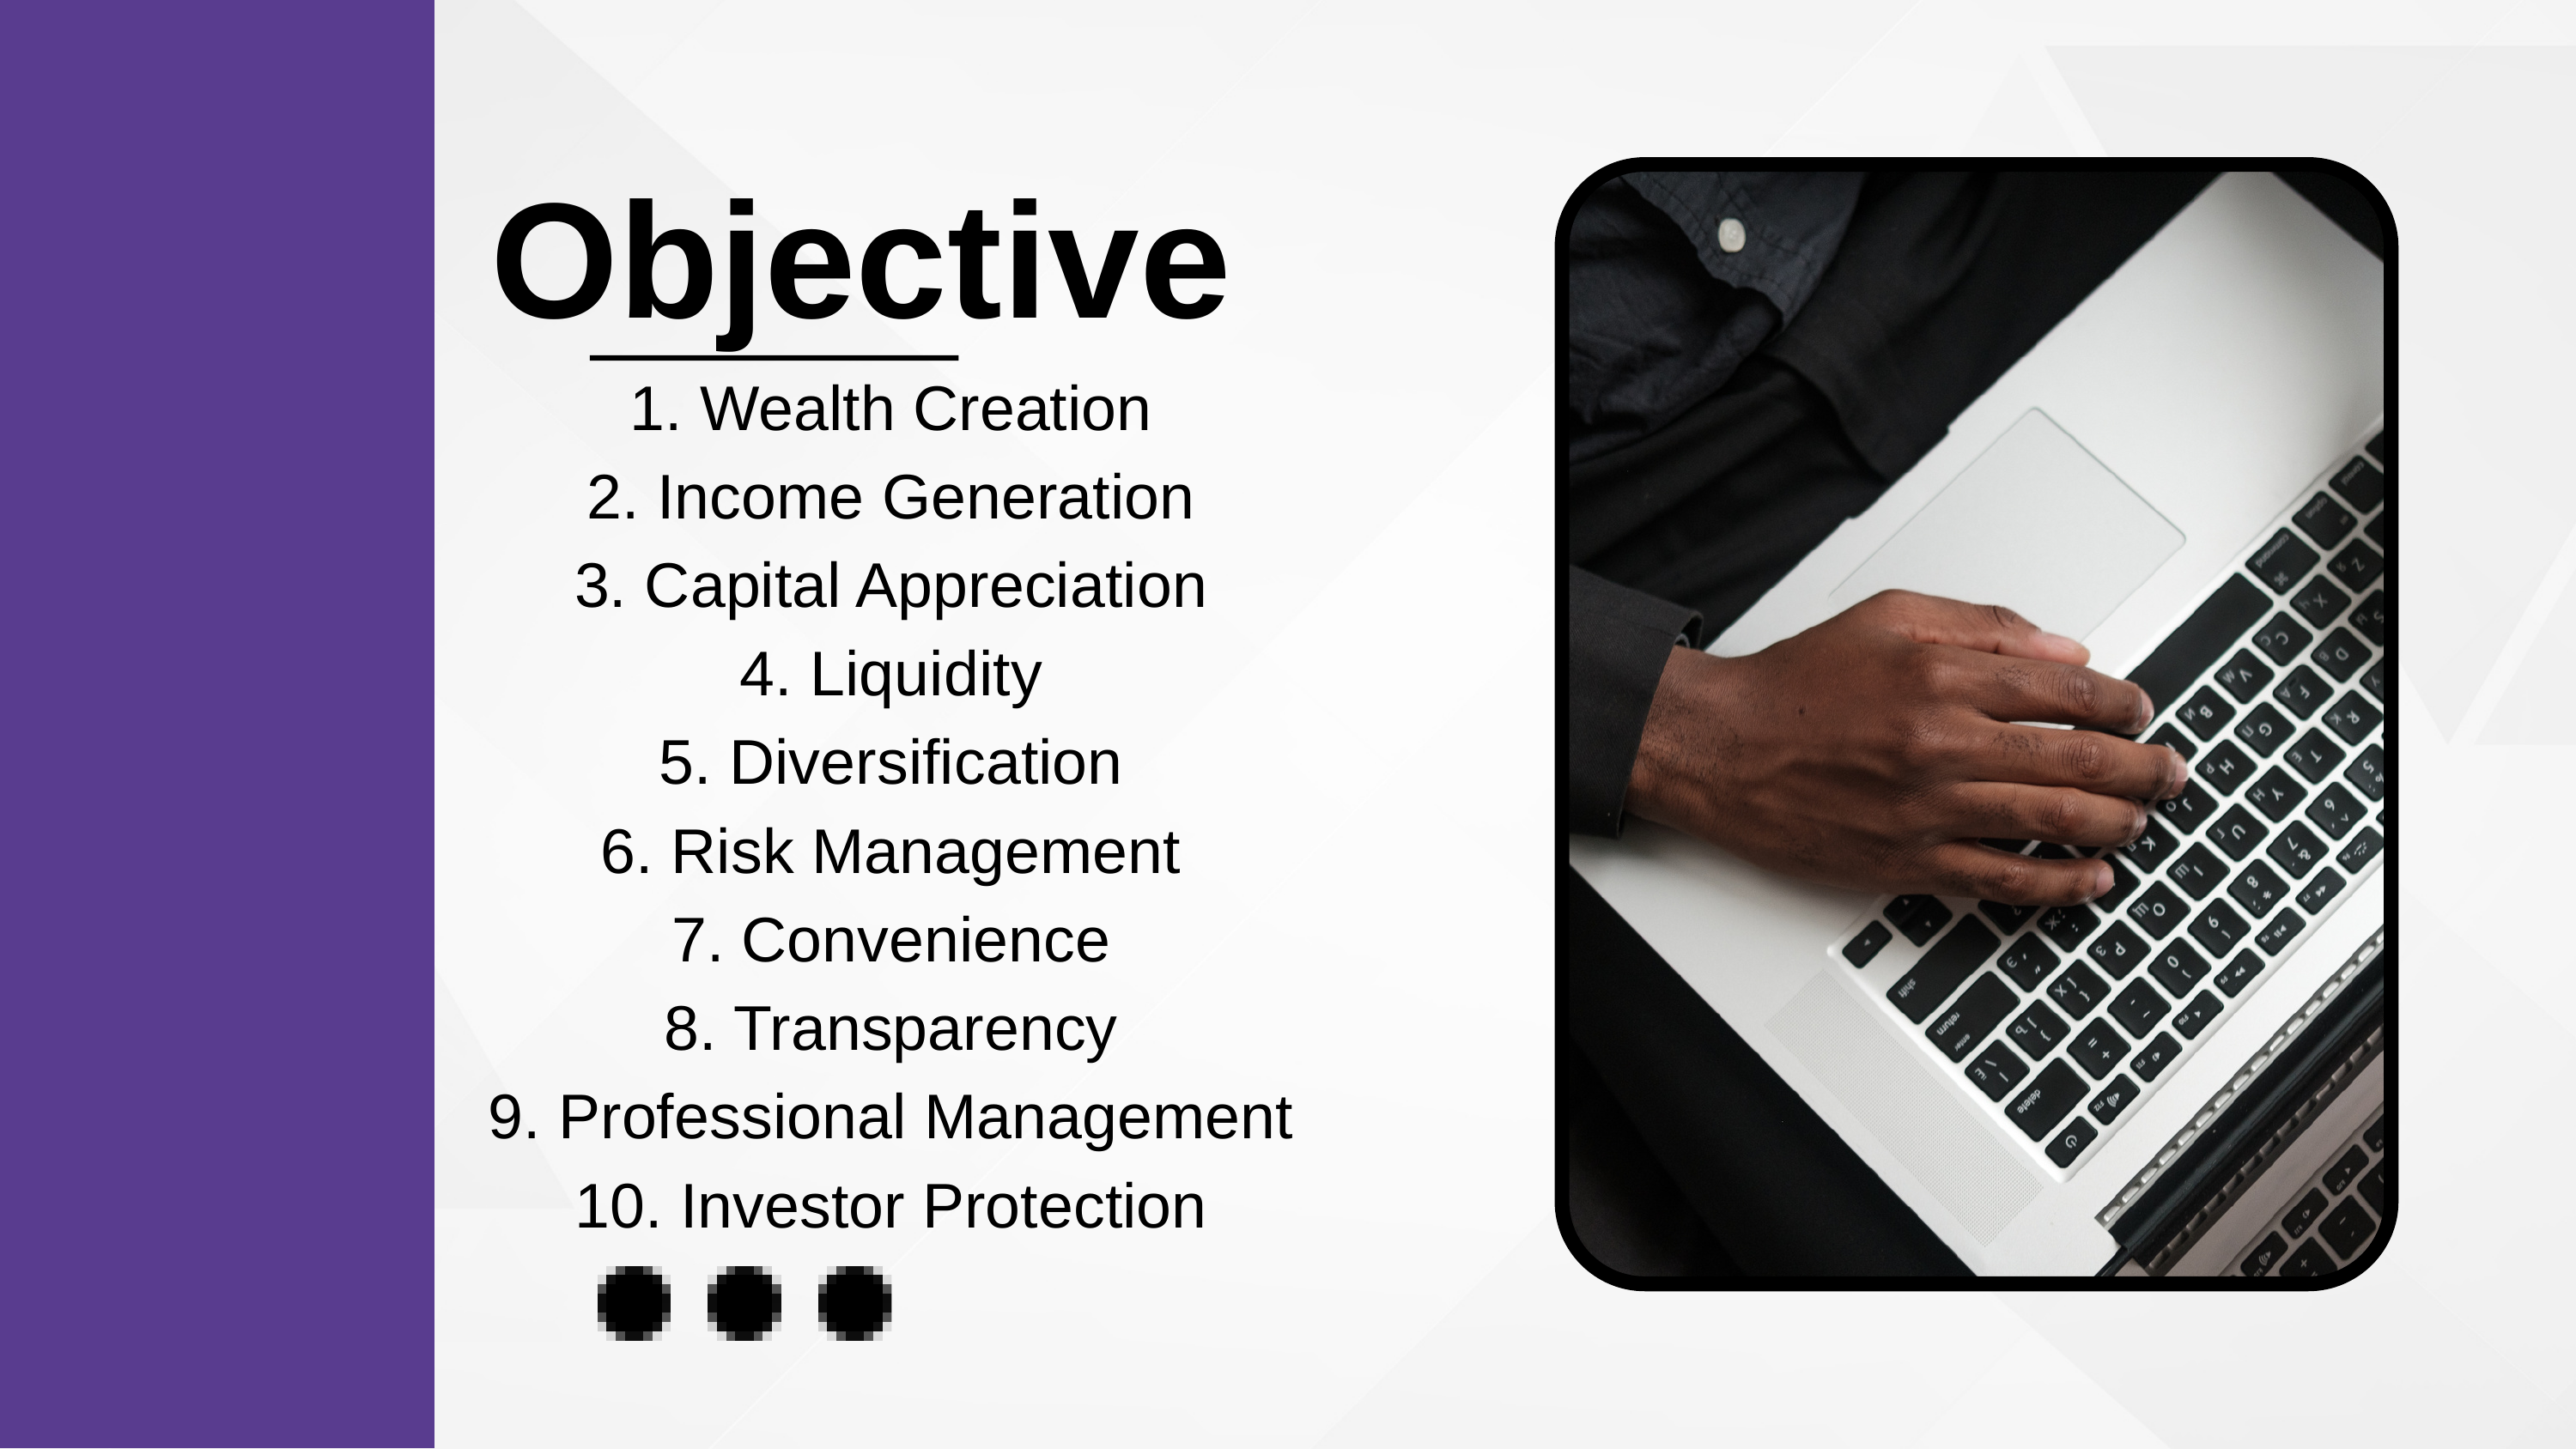

Objective

1. Wealth Creation
2. Income Generation
3. Capital Appreciation
4. Liquidity
5. Diversification
6. Risk Management
7. Convenience
8. Transparency
9. Professional Management
10. Investor Protection